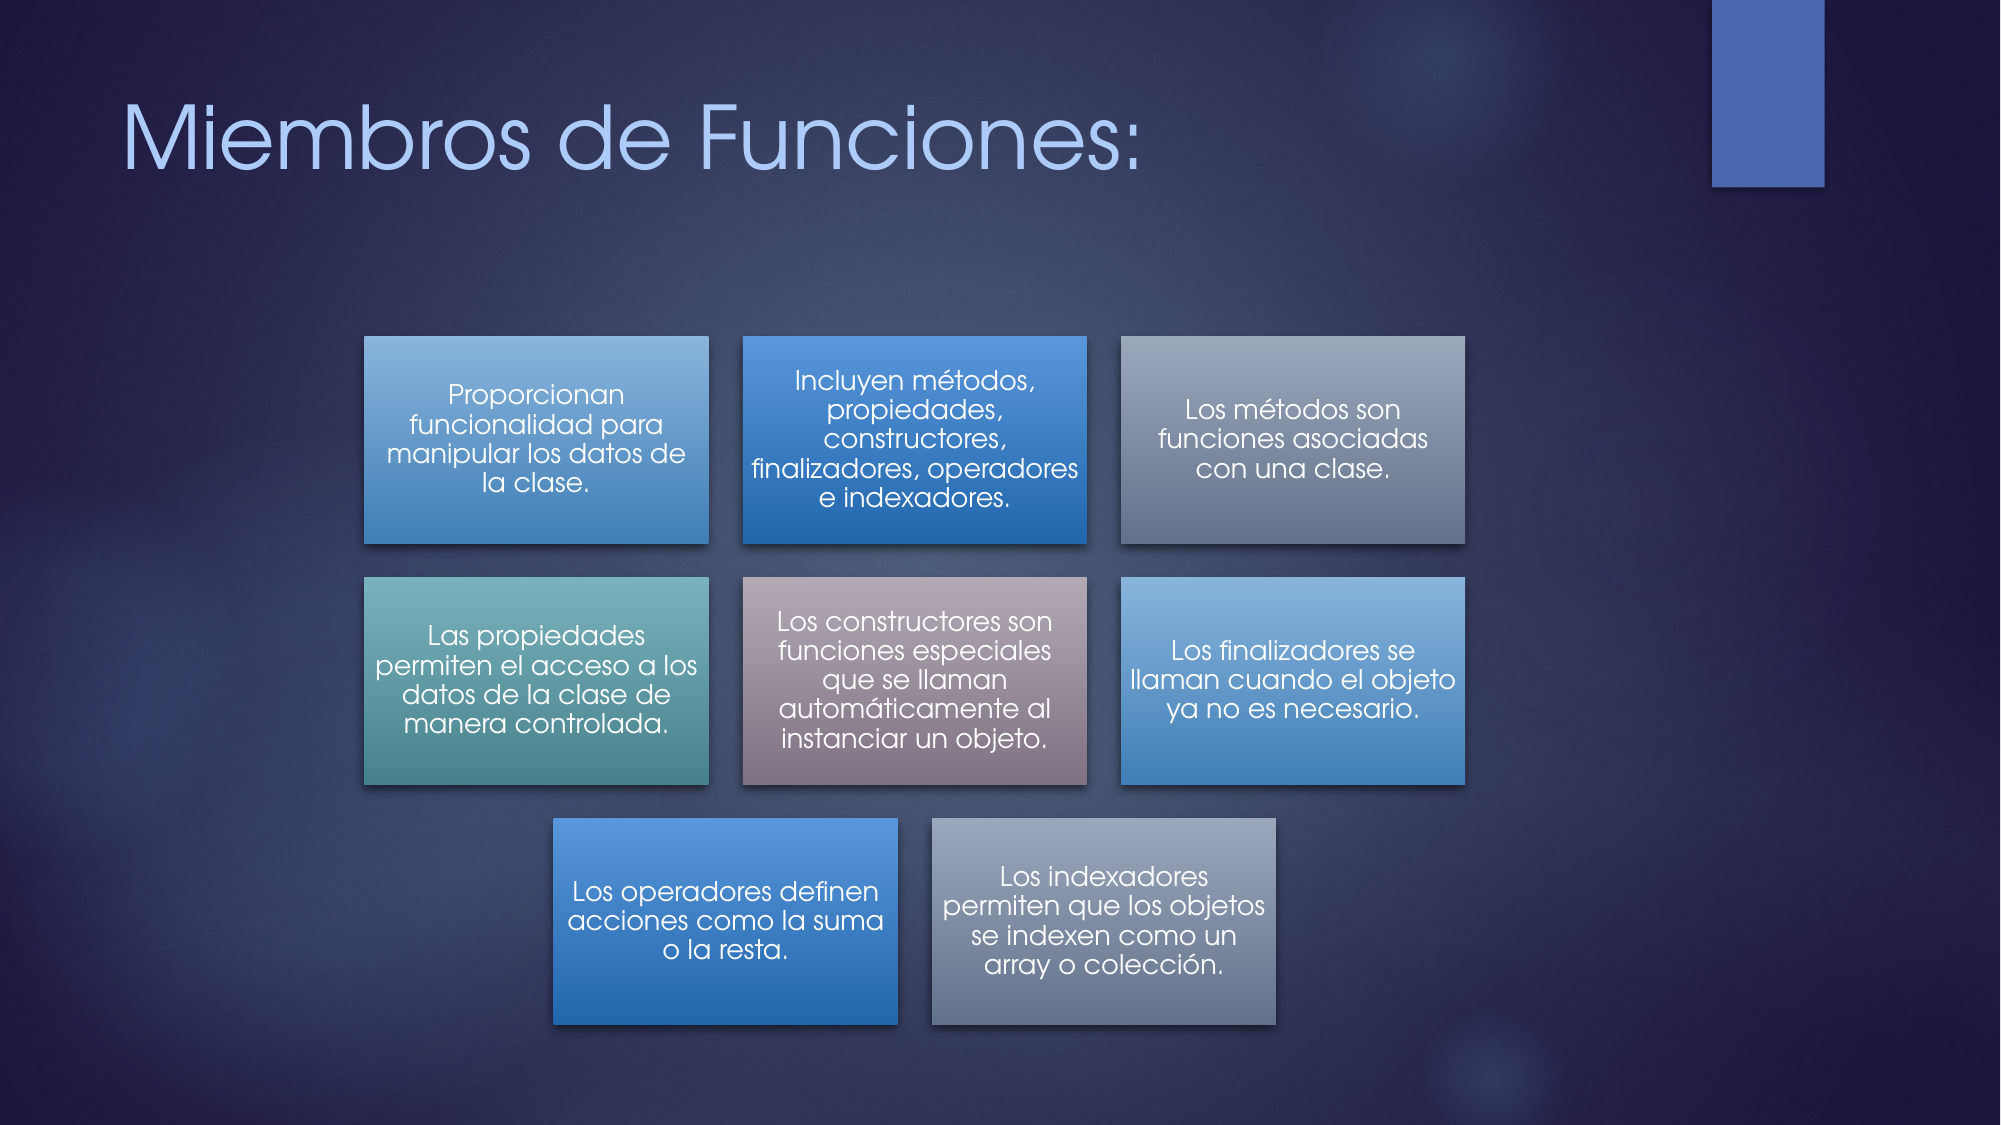

# Miembros de Funciones:
Proporcionan funcionalidad para manipular los datos de la clase.
Incluyen métodos, propiedades, constructores, finalizadores, operadores e indexadores.
Los métodos son funciones asociadas con una clase.
Las propiedades permiten el acceso a los datos de la clase de manera controlada.
Los constructores son funciones especiales que se llaman automáticamente al instanciar un objeto.
Los finalizadores se llaman cuando el objeto ya no es necesario.
Los operadores definen acciones como la suma o la resta.
Los indexadores permiten que los objetos se indexen como un array o colección.